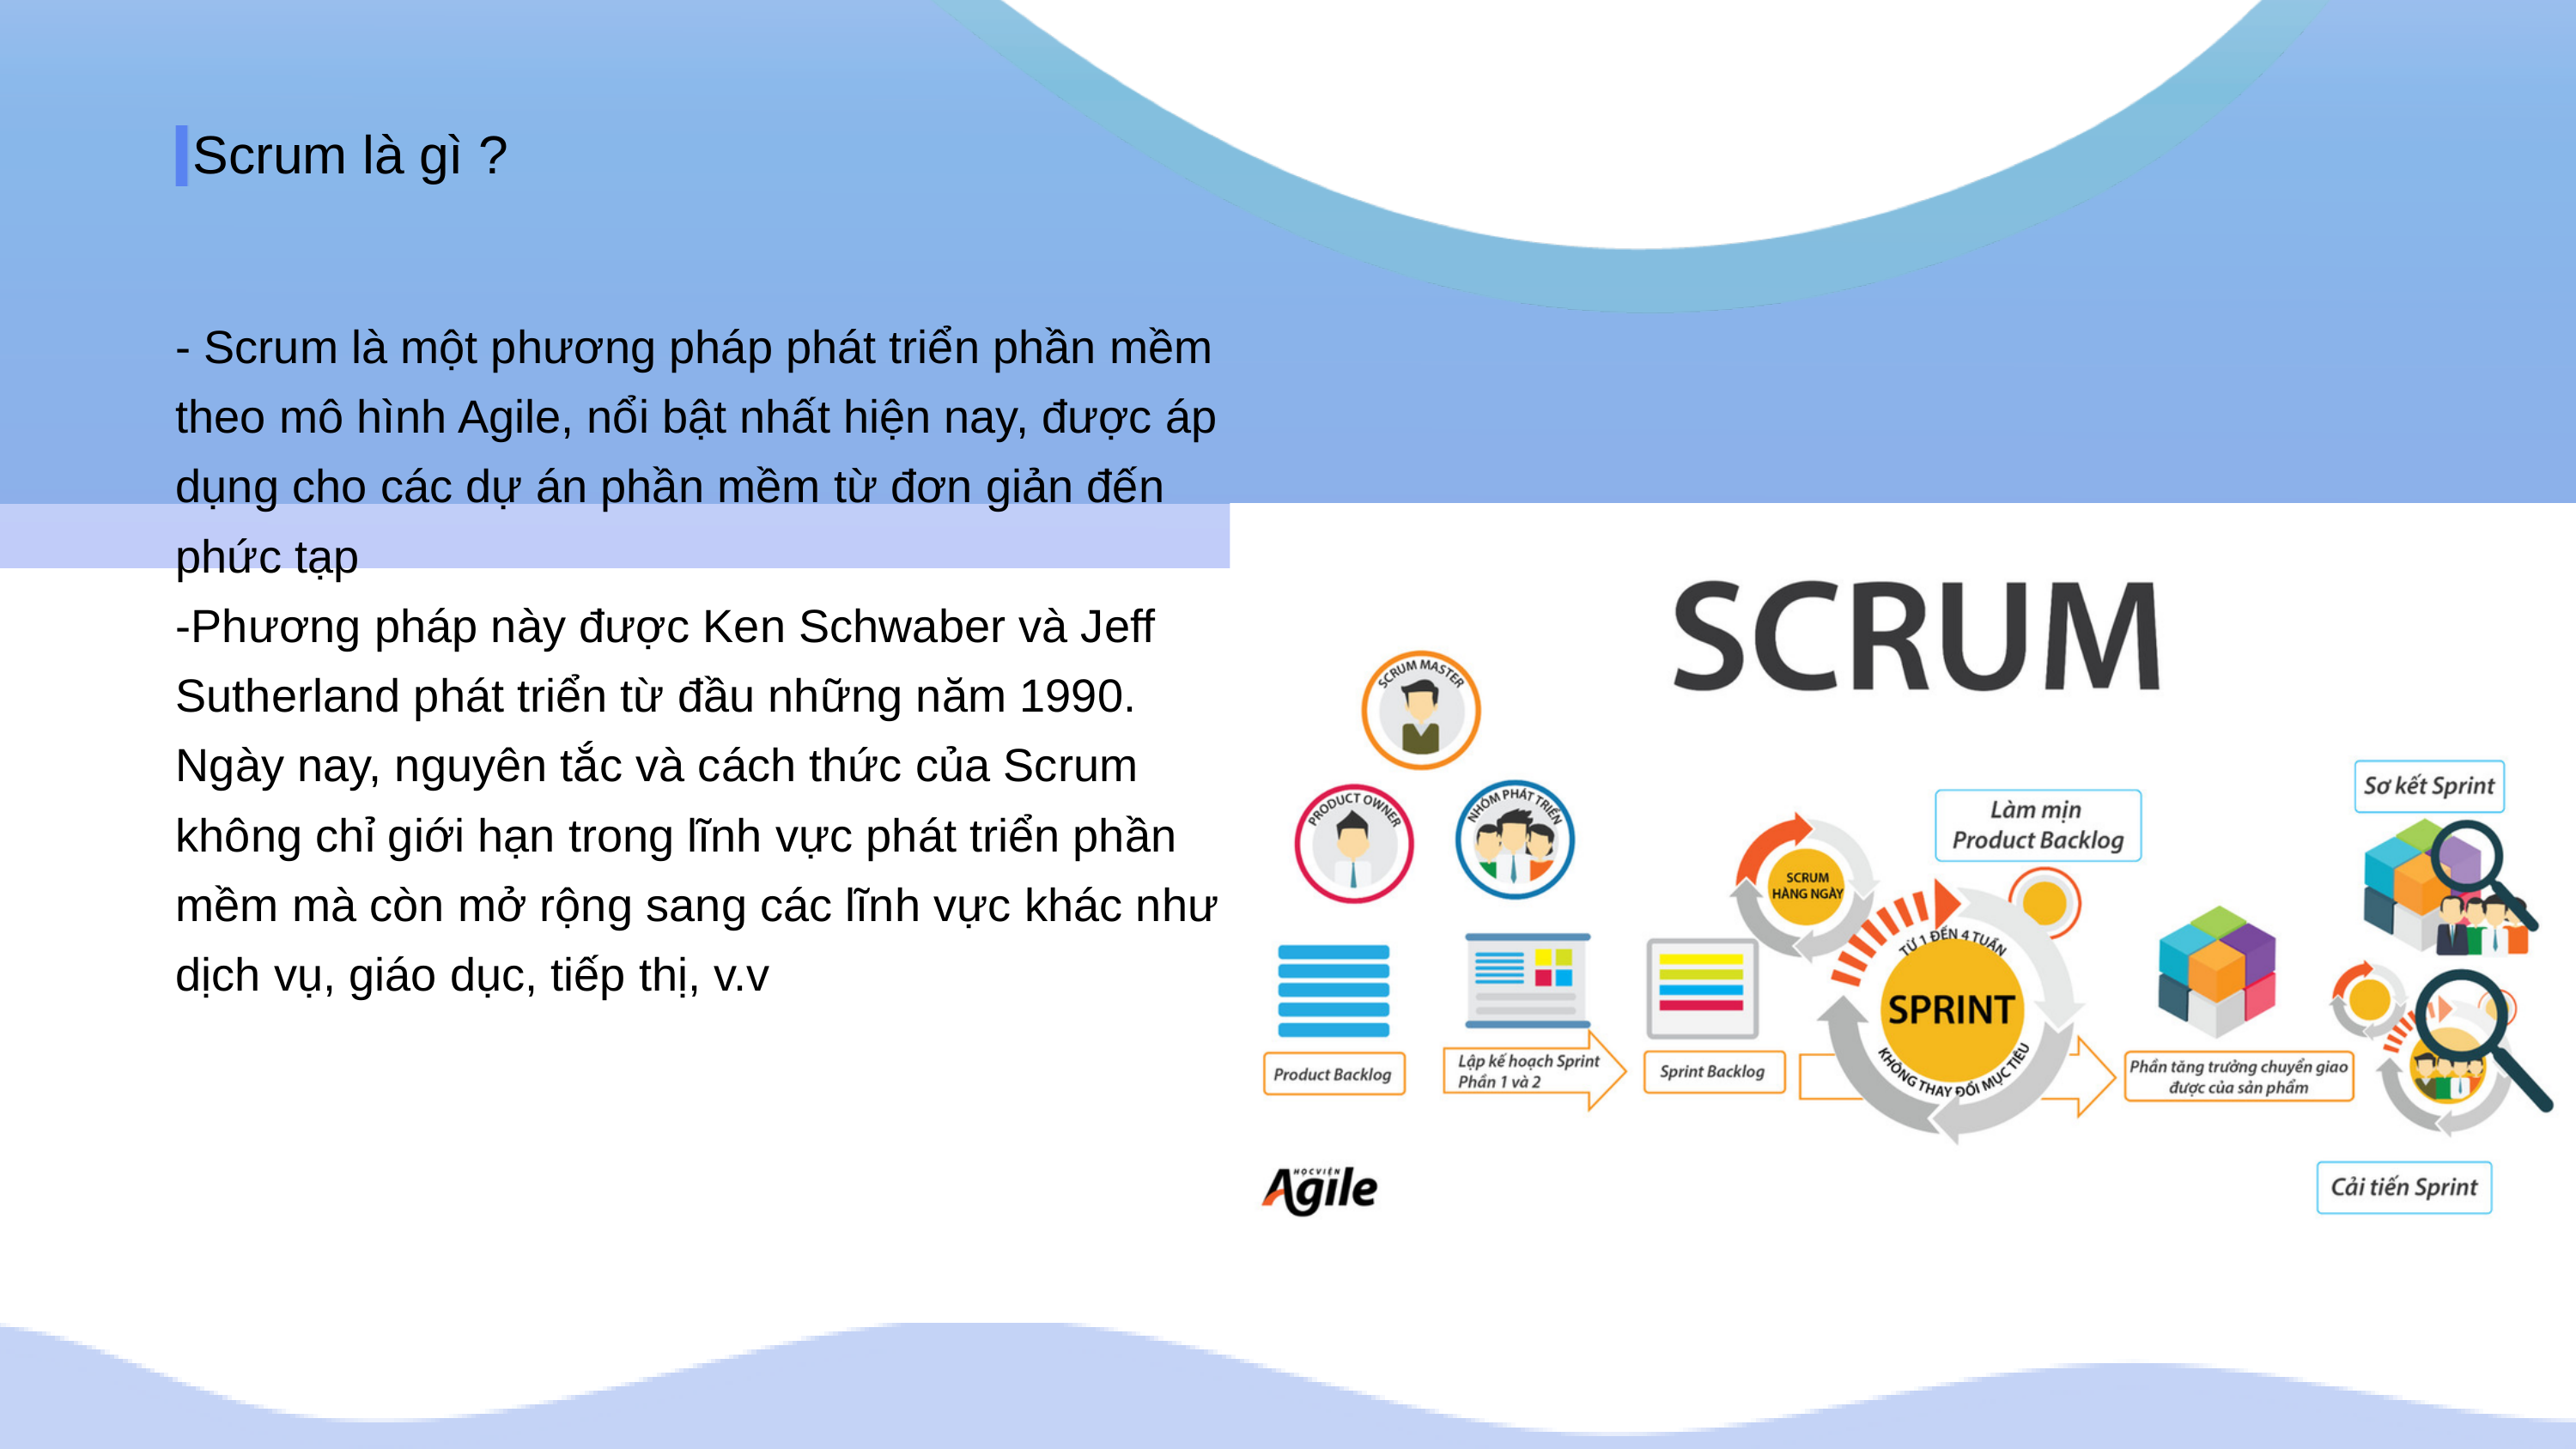

Scrum là gì ?

- Scrum là một phương pháp phát triển phần mềm theo mô hình Agile, nổi bật nhất hiện nay, được áp dụng cho các dự án phần mềm từ đơn giản đến phức tạp
-Phương pháp này được Ken Schwaber và Jeff Sutherland phát triển từ đầu những năm 1990. Ngày nay, nguyên tắc và cách thức của Scrum không chỉ giới hạn trong lĩnh vực phát triển phần mềm mà còn mở rộng sang các lĩnh vực khác như dịch vụ, giáo dục, tiếp thị, v.v